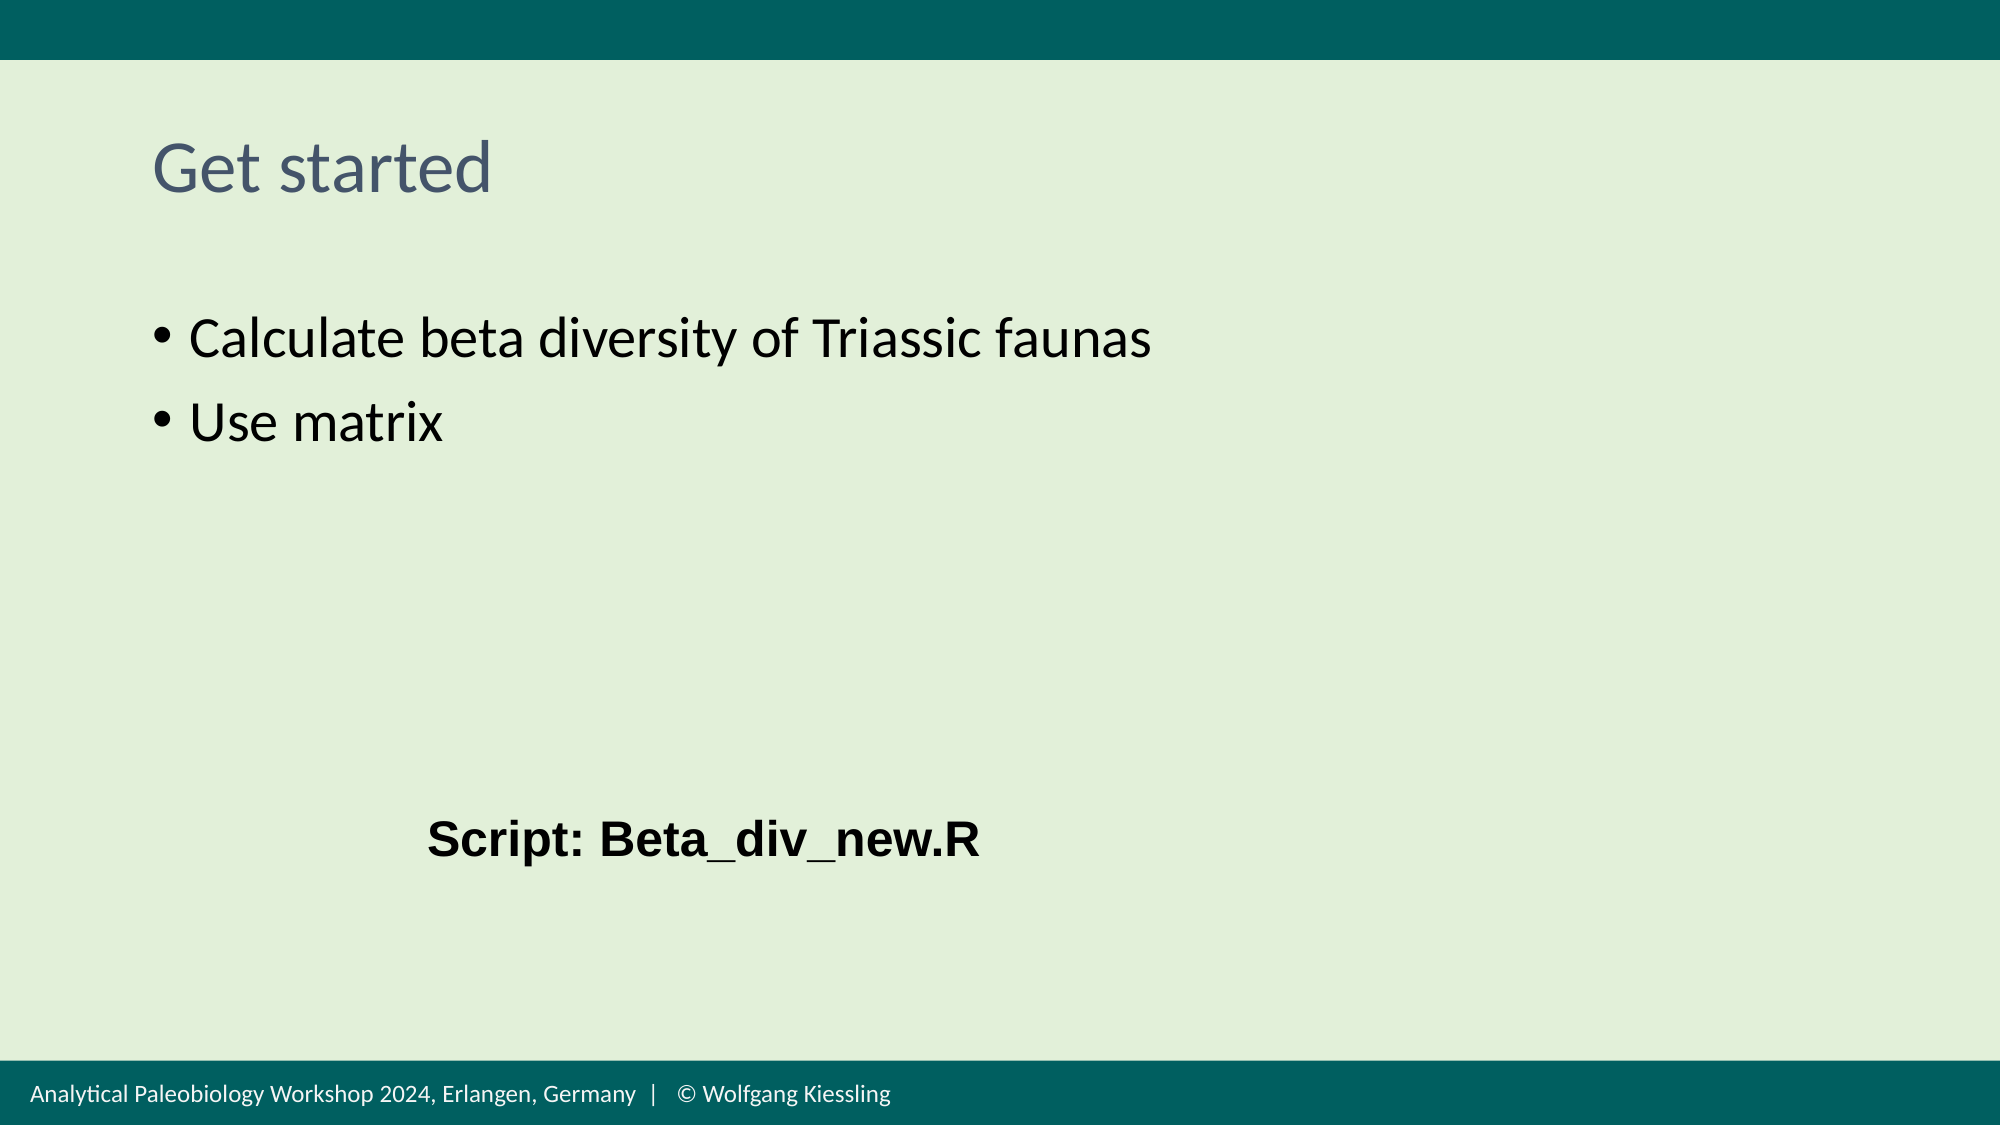

# Get started
Calculate beta diversity of Triassic faunas
Use matrix

Script: Beta_div_new.R